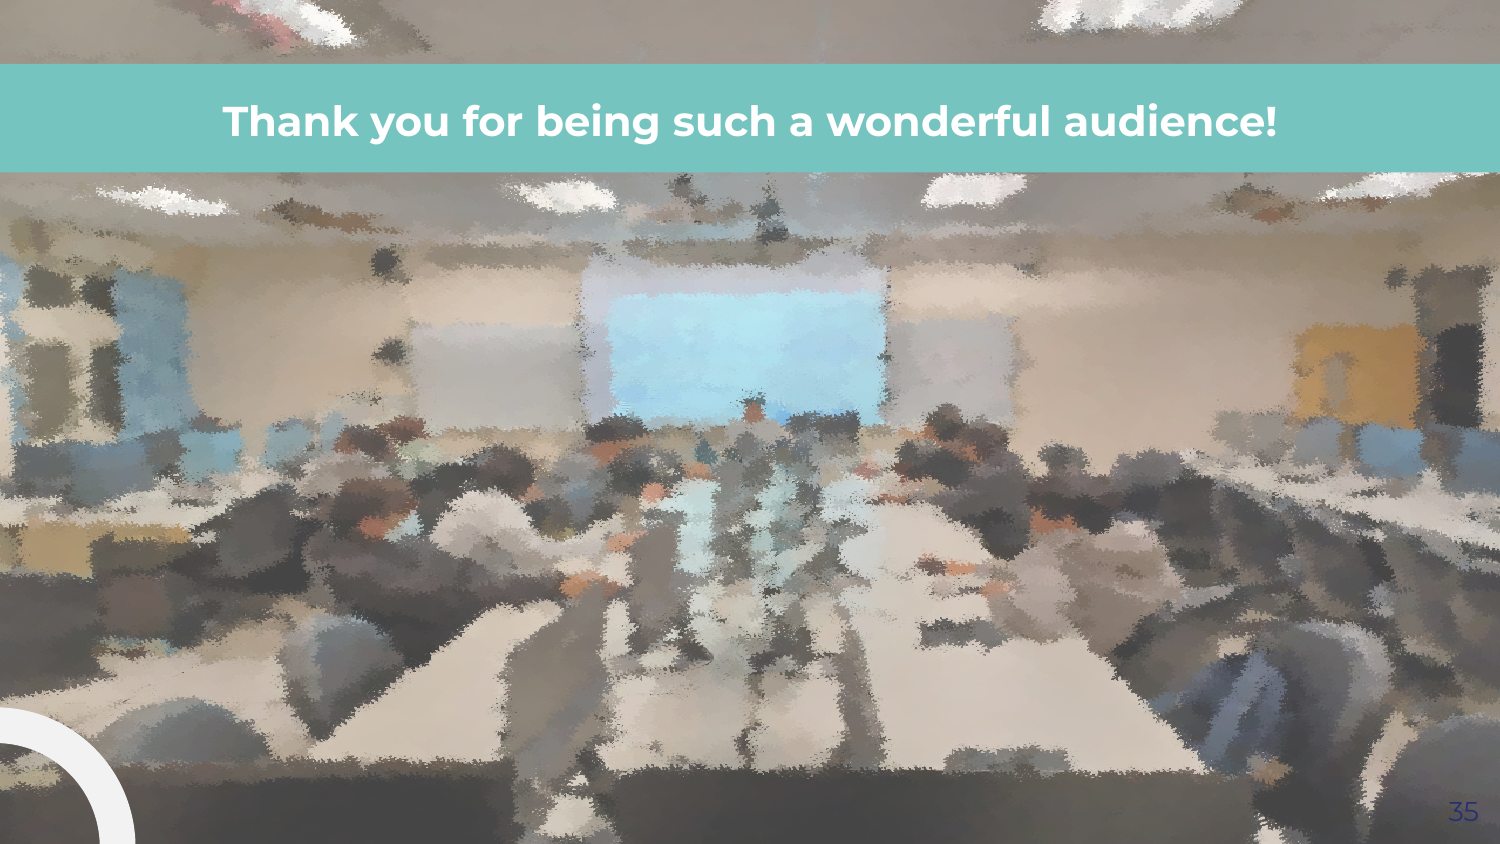

# Thank you for being such a wonderful audience!
35